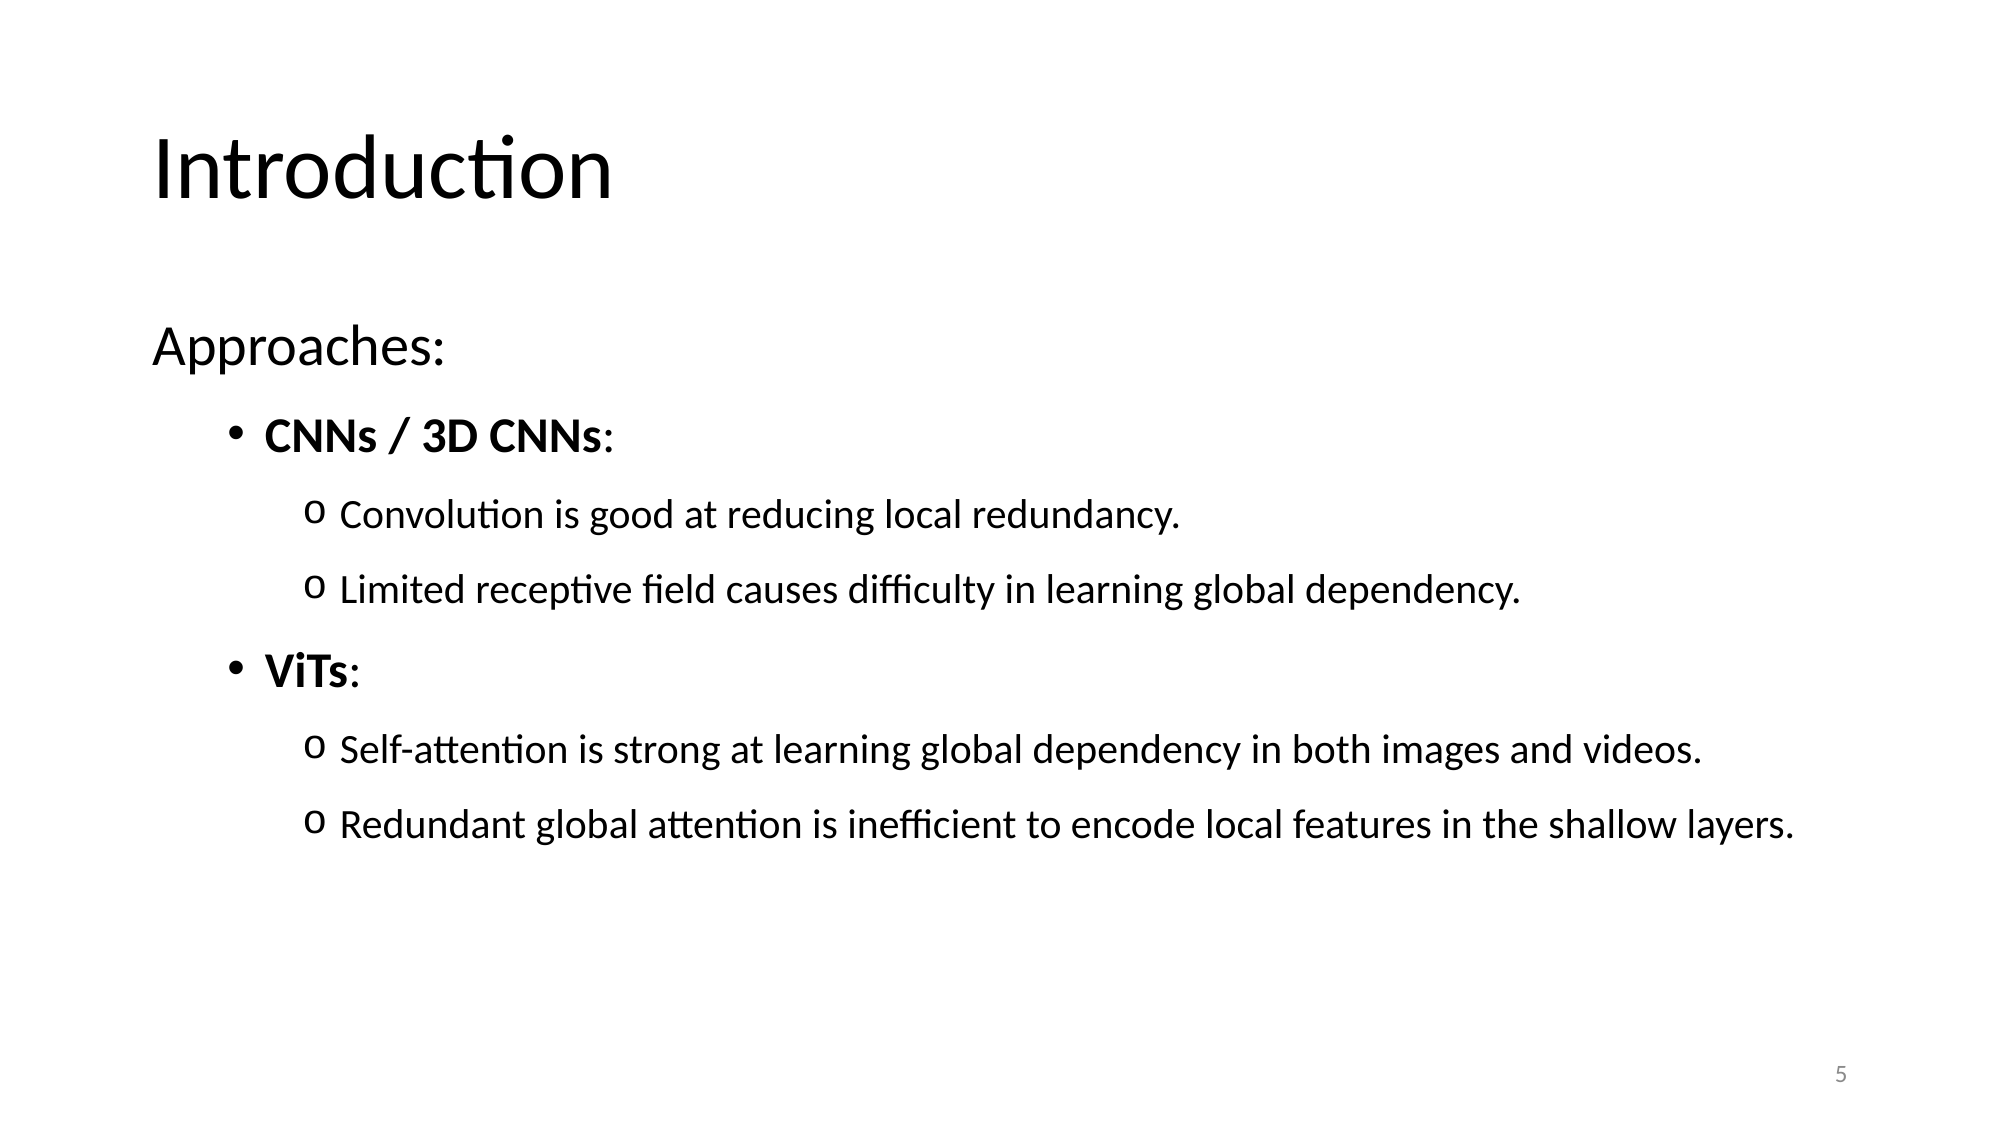

# Introduction
Approaches:
CNNs / 3D CNNs:
Convolution is good at reducing local redundancy.
Limited receptive field causes difficulty in learning global dependency.
ViTs:
Self-attention is strong at learning global dependency in both images and videos.
Redundant global attention is inefficient to encode local features in the shallow layers.
5